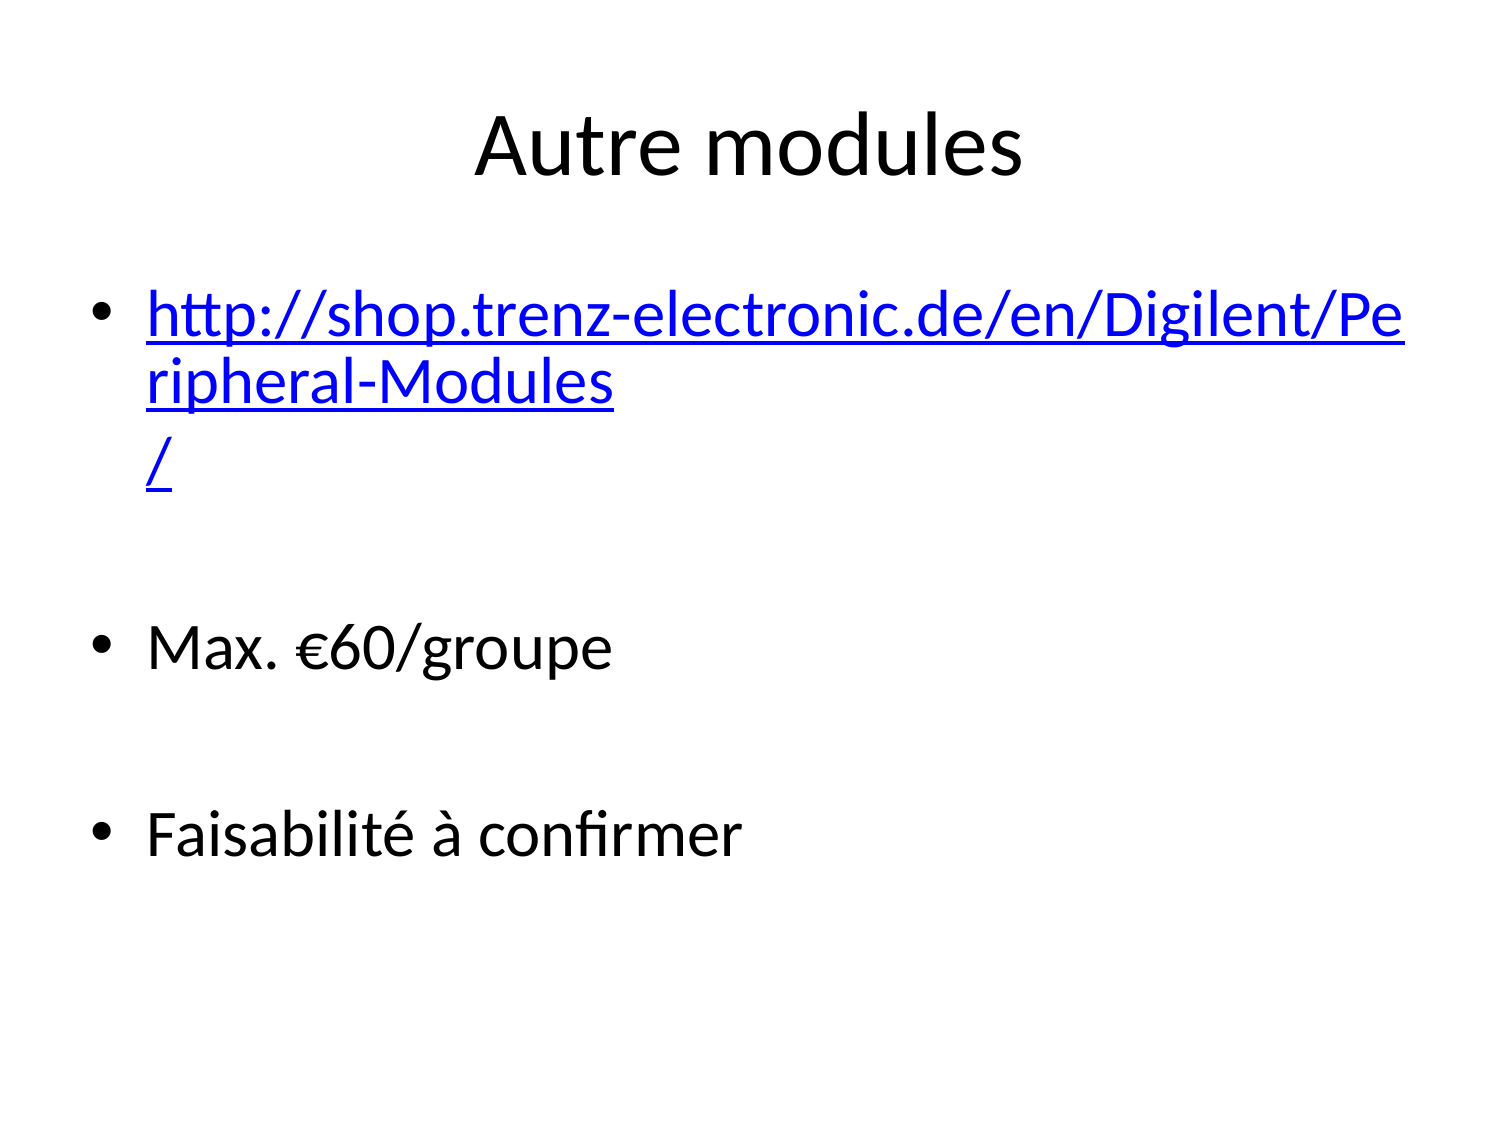

# Autre modules
http://shop.trenz-electronic.de/en/Digilent/Peripheral-Modules/

Max. €60/groupe

Faisabilité à confirmer